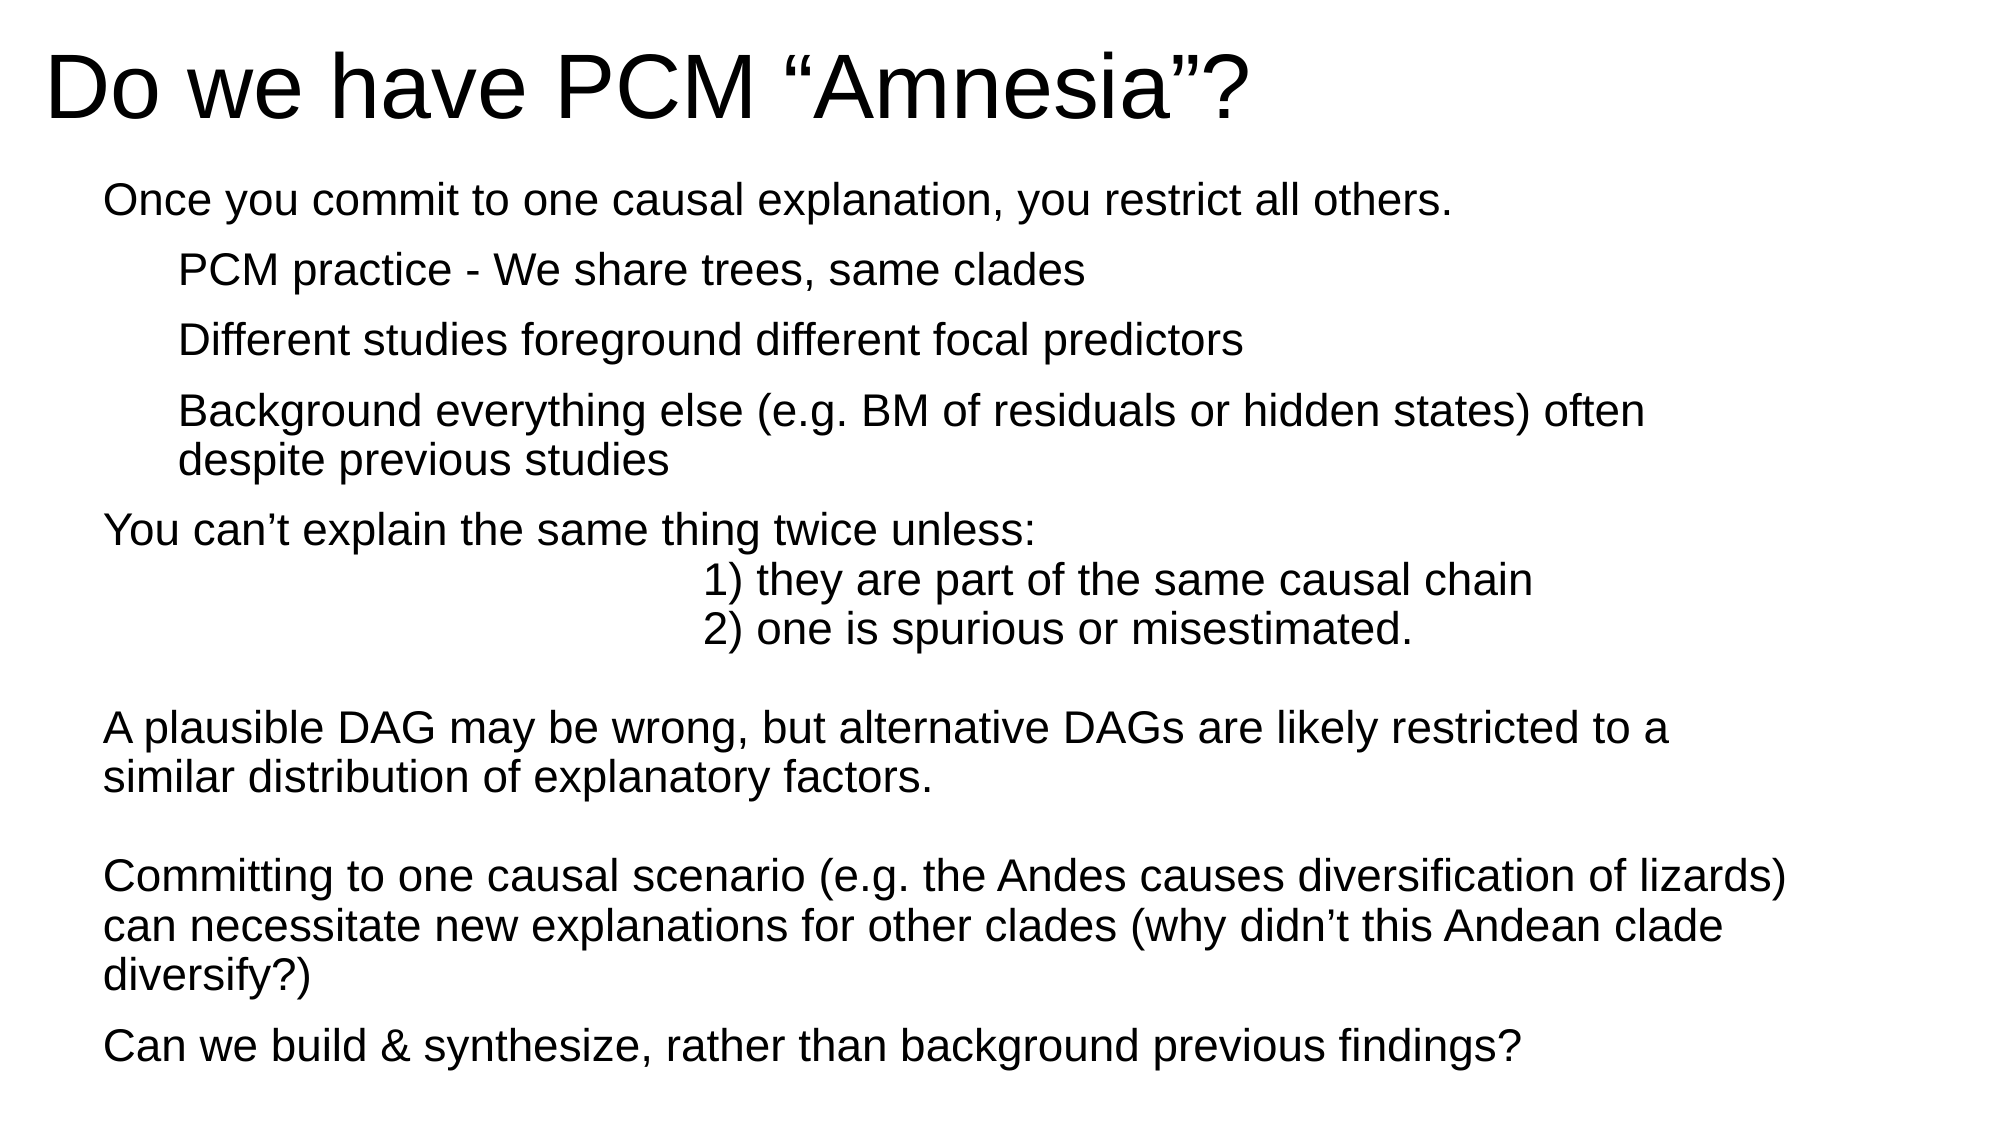

# Do we have PCM “Amnesia”?
Once you commit to one causal explanation, you restrict all others.
PCM practice - We share trees, same clades
Different studies foreground different focal predictors
Background everything else (e.g. BM of residuals or hidden states) often despite previous studies
You can’t explain the same thing twice unless:
				1) they are part of the same causal chain
				2) one is spurious or misestimated.
A plausible DAG may be wrong, but alternative DAGs are likely restricted to a similar distribution of explanatory factors.
Committing to one causal scenario (e.g. the Andes causes diversification of lizards) can necessitate new explanations for other clades (why didn’t this Andean clade diversify?)
Can we build & synthesize, rather than background previous findings?